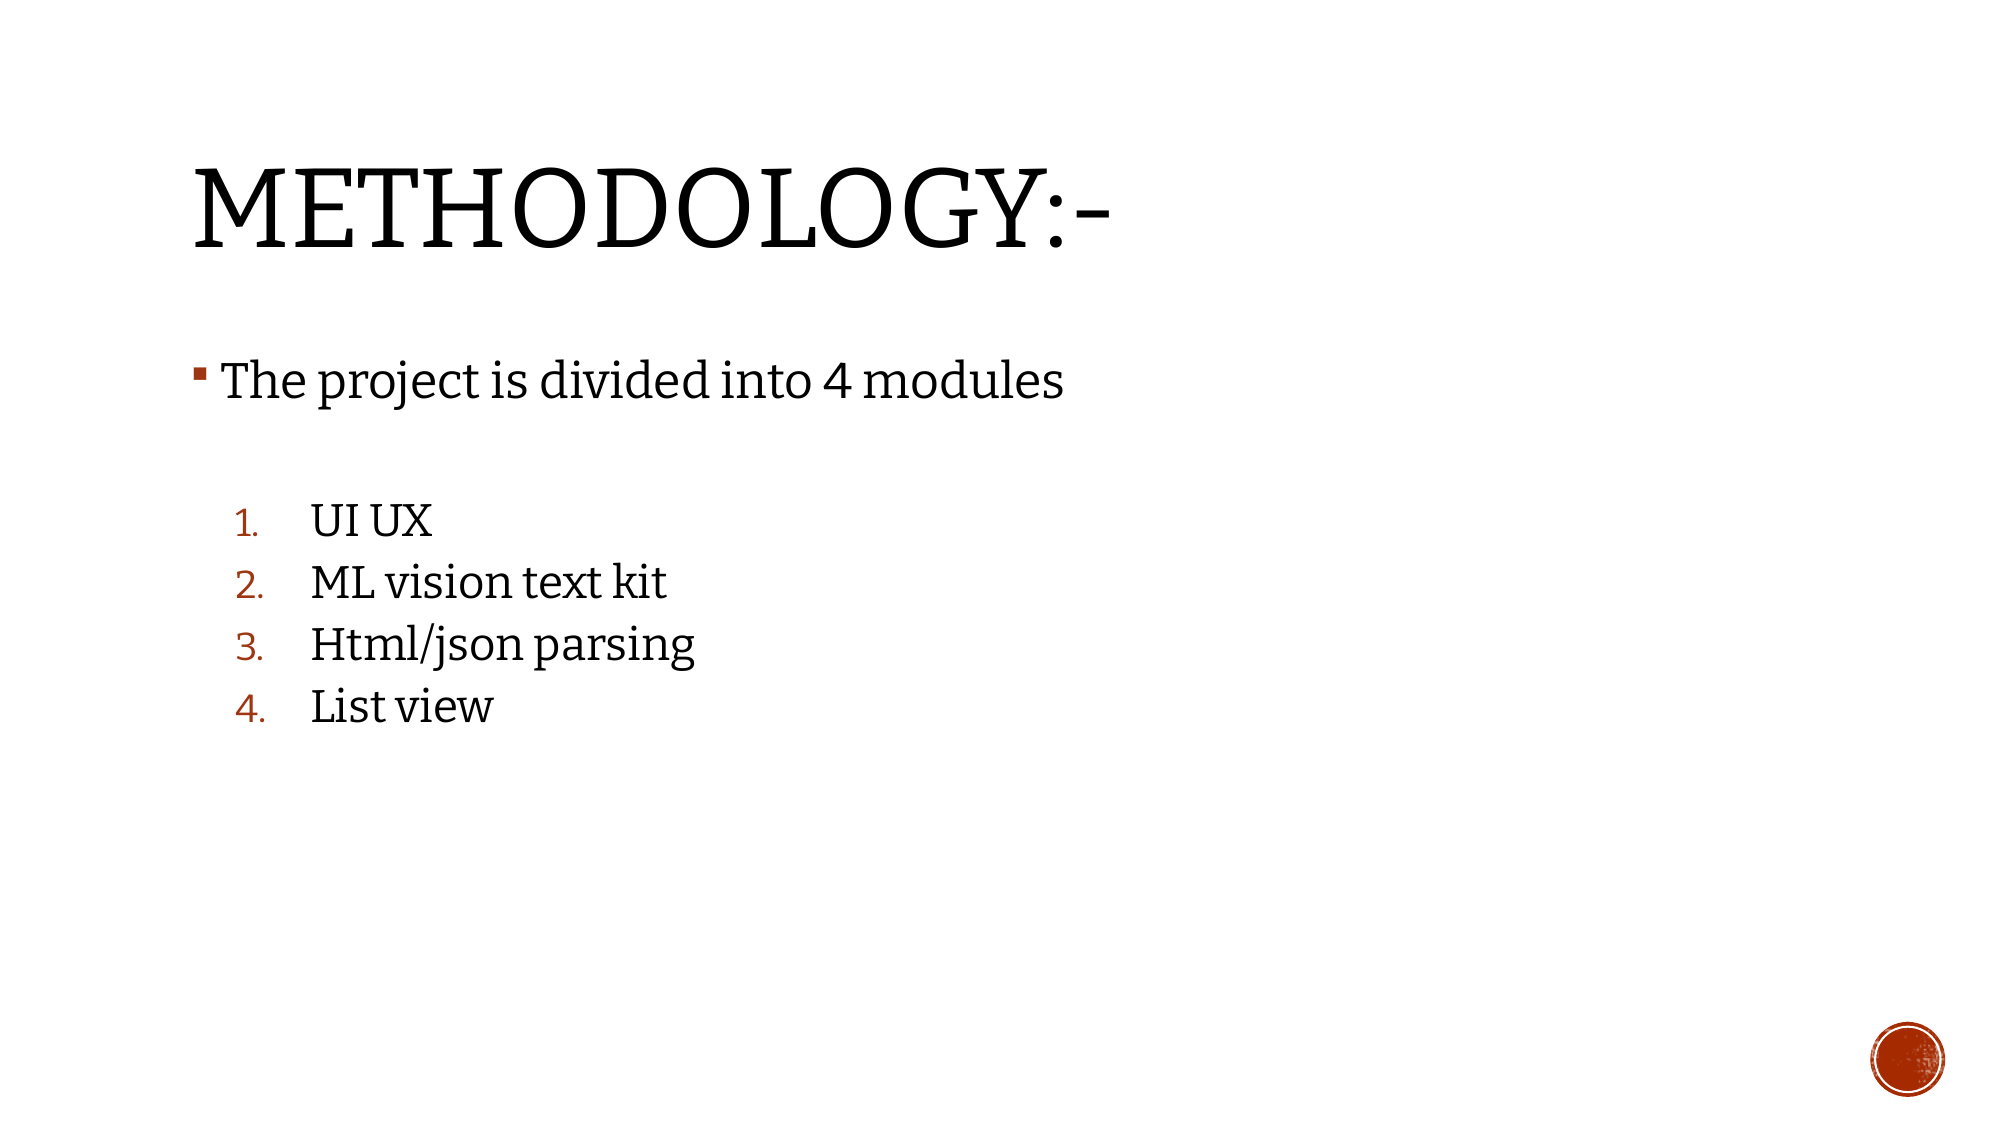

# Methodology:-
The project is divided into 4 modules

UI UX
ML vision text kit
Html/json parsing
List view